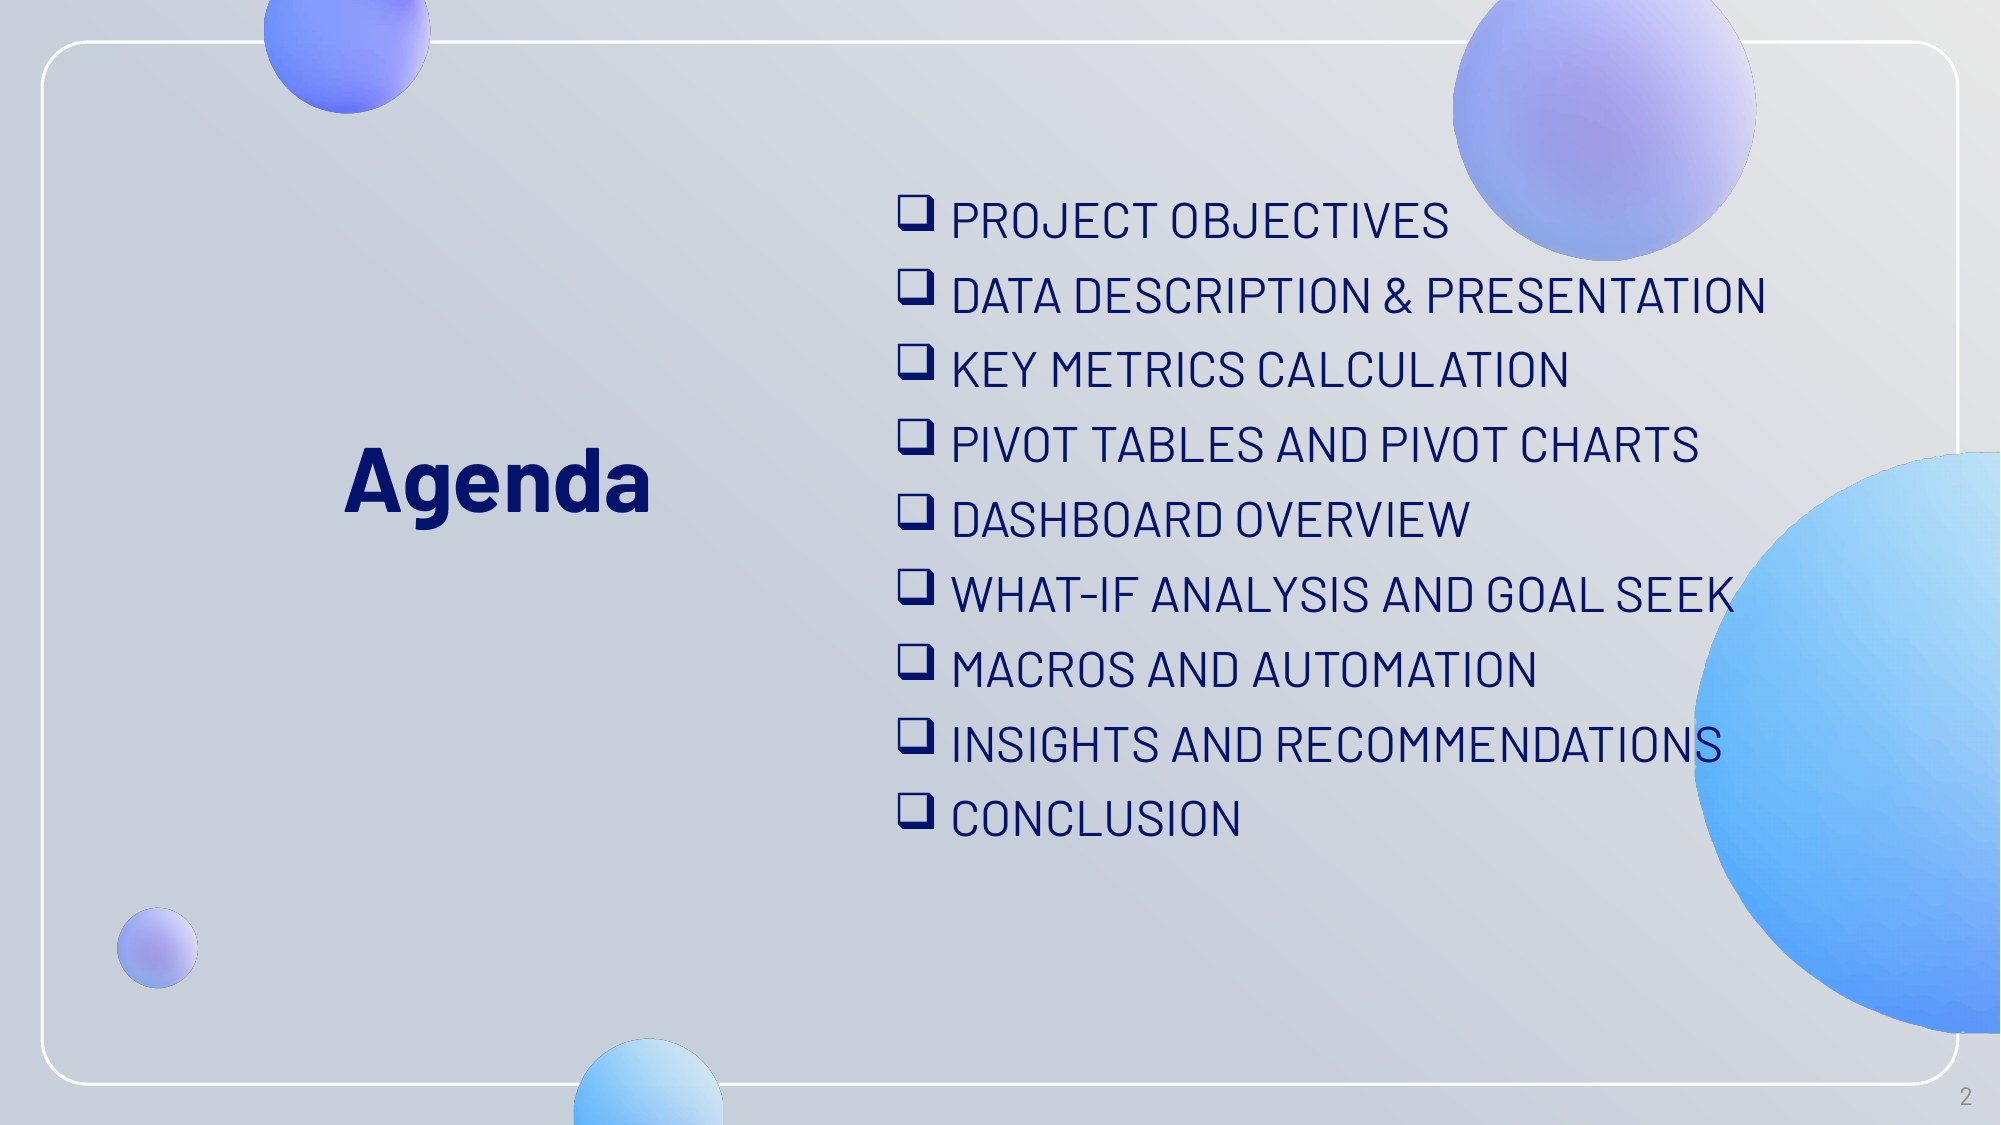

Project Objectives
Data Description & Presentation
Key metrics calculation
Pivot Tables and Pivot Charts
Dashboard Overview
What-If Analysis and Goal Seek
Macros and Automation
Insights and Recommendations
Conclusion

# Agenda
2